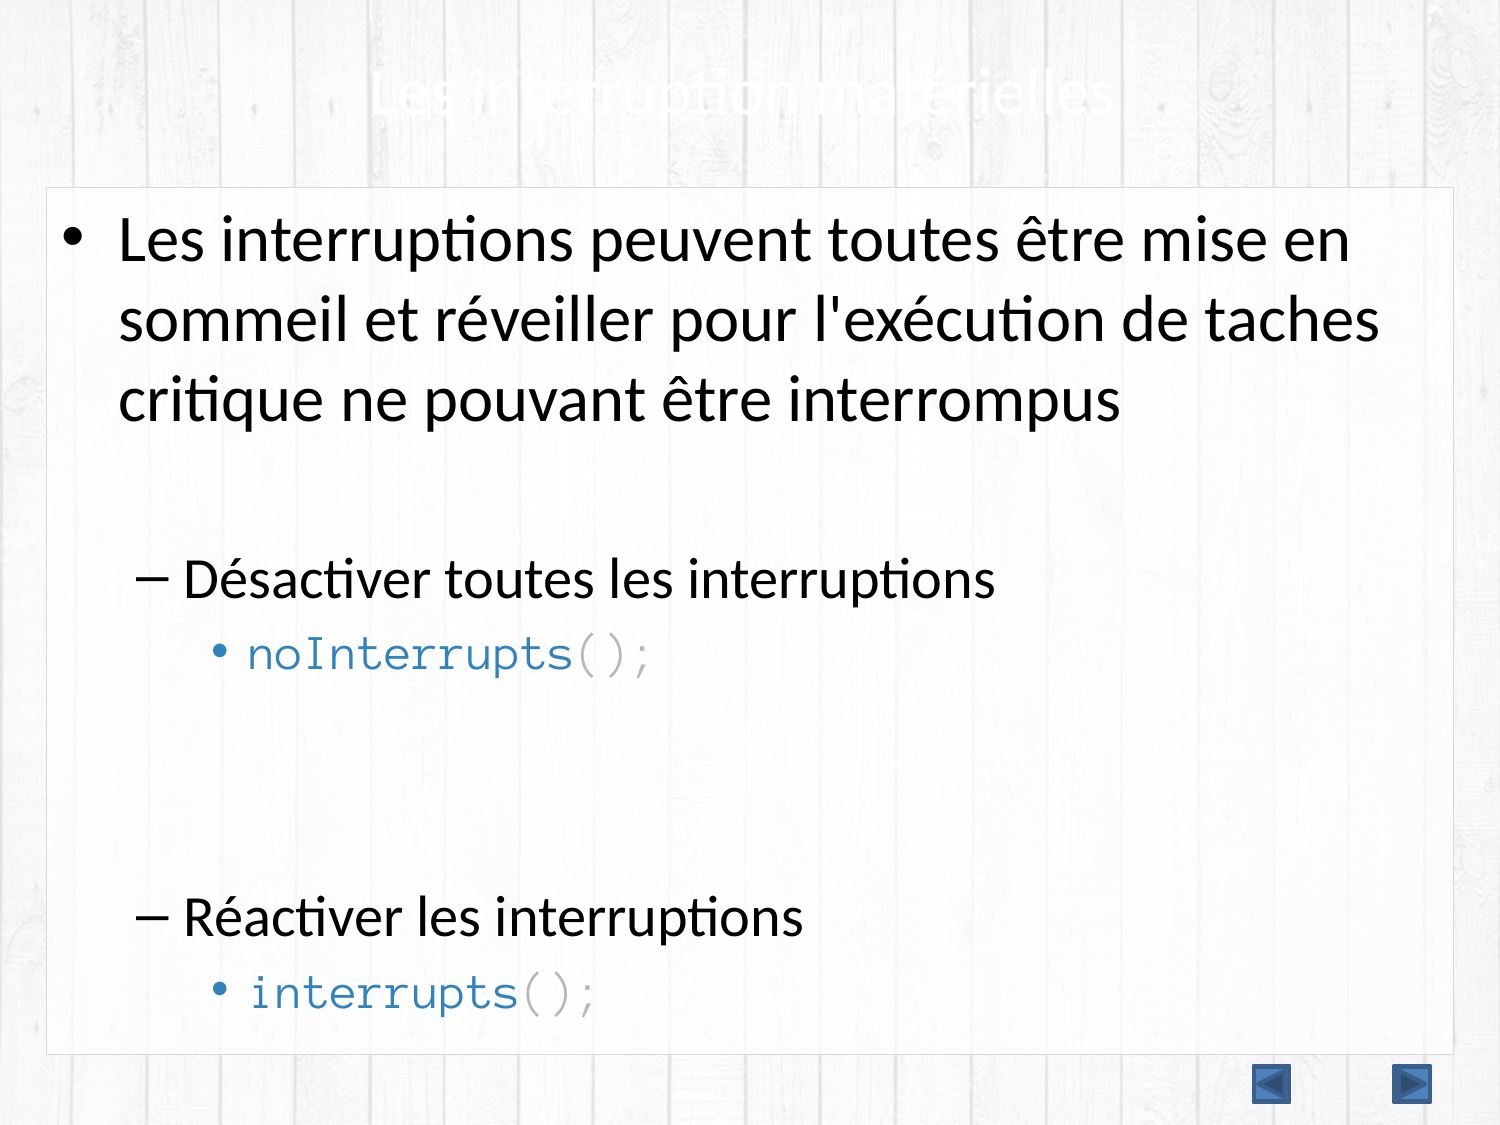

# Les interruption matérielles
Les interruptions peuvent toutes être mise en sommeil et réveiller pour l'exécution de taches critique ne pouvant être interrompus

Désactiver toutes les interruptions
noInterrupts();

Réactiver les interruptions
interrupts();